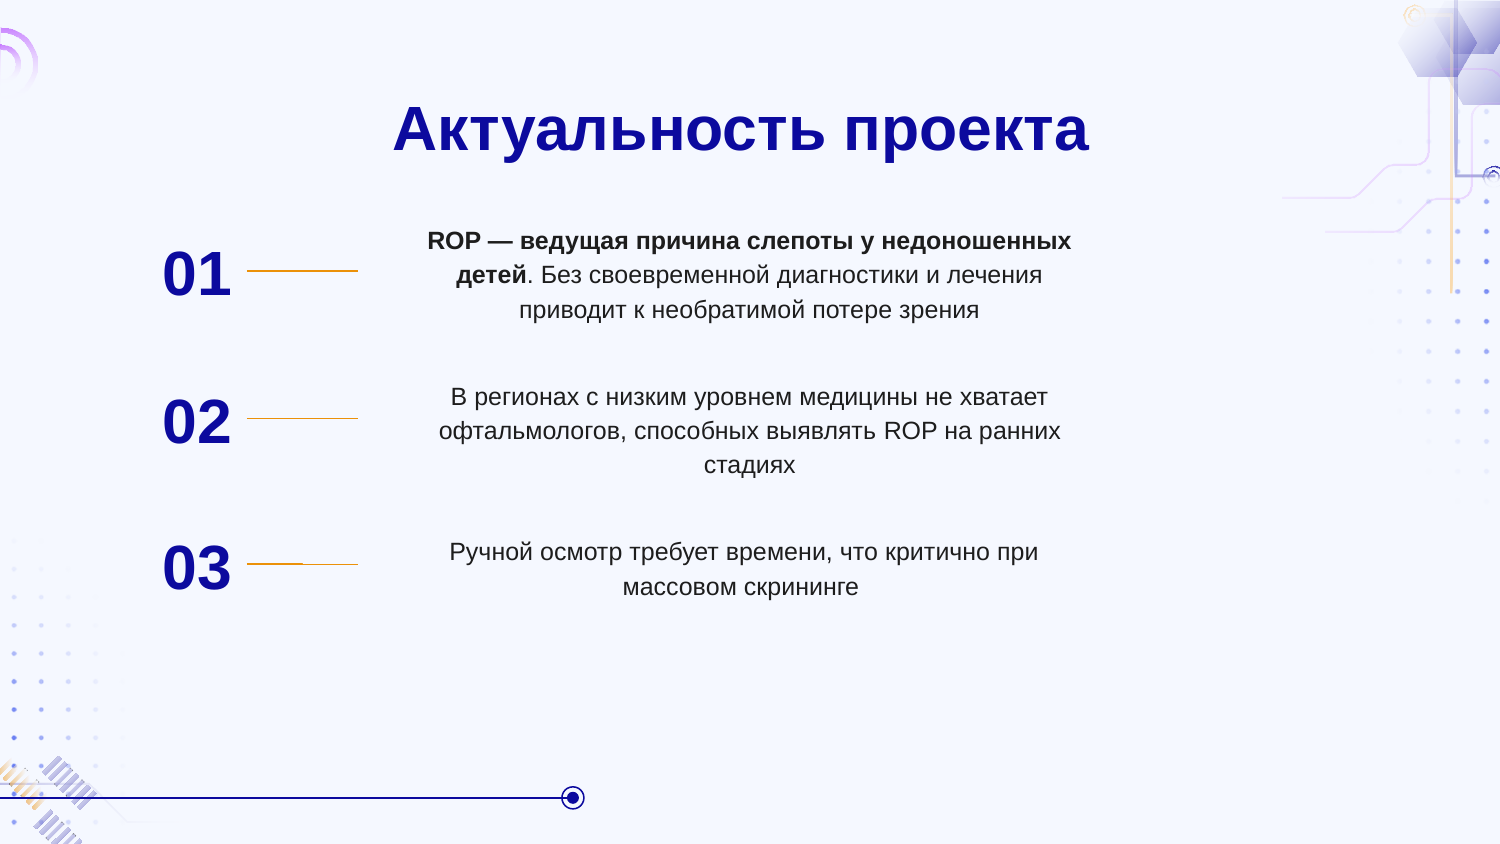

# Актуальность проекта
ROP — ведущая причина слепоты у недоношенных детей. Без своевременной диагностики и лечения приводит к необратимой потере зрения
01
В регионах с низким уровнем медицины не хватает офтальмологов, способных выявлять ROP на ранних стадиях
02
 Ручной осмотр требует времени, что критично при массовом скрининге
03